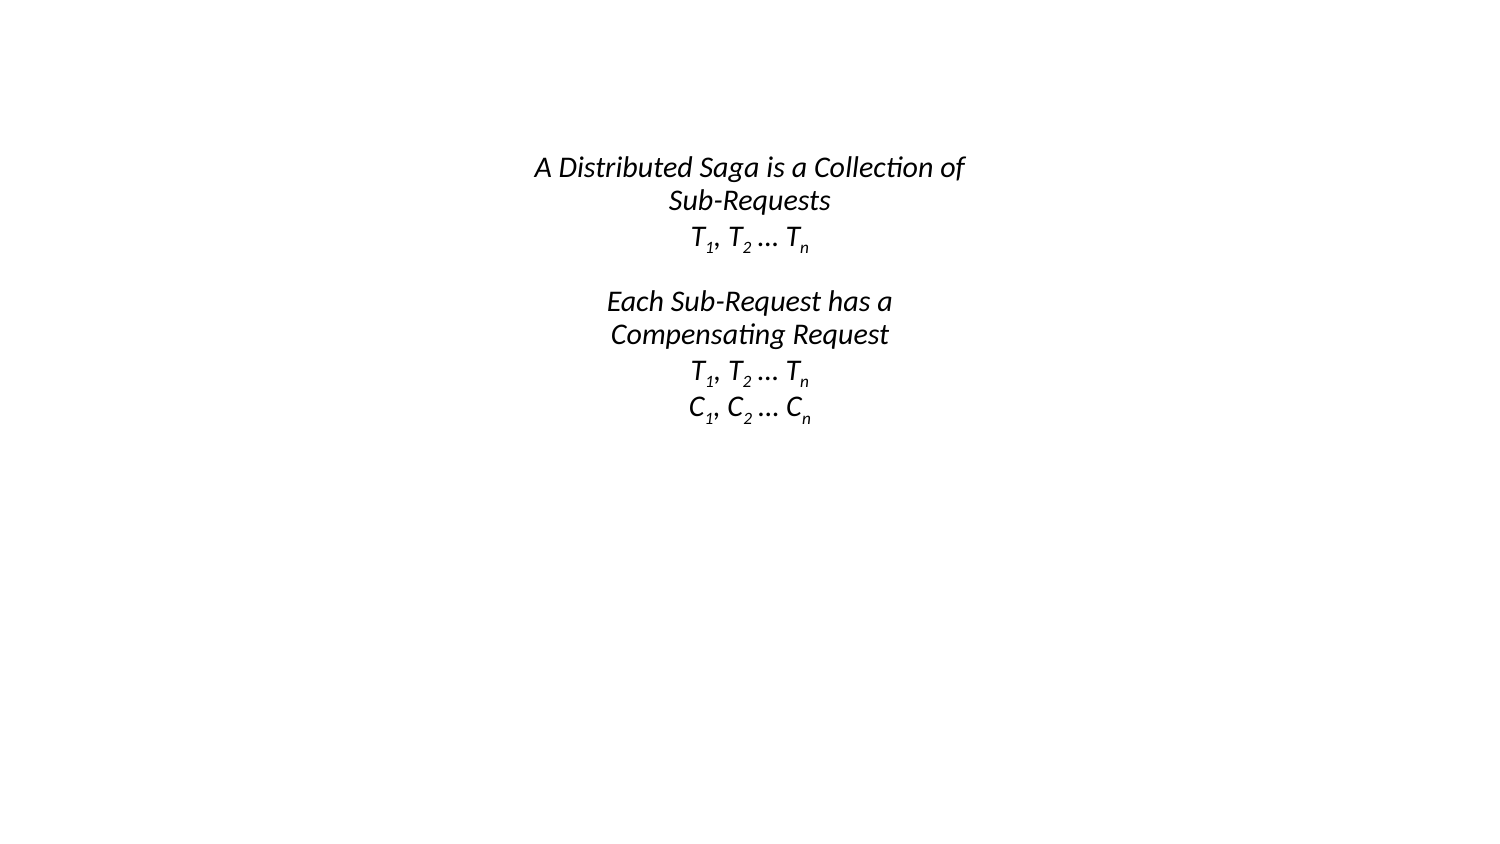

# A Distributed Saga is a Collection of Sub-Requests T1, T2 … Tn Each Sub-Request has a Compensating Request T1, T2 … Tn C1, C2 … Cn